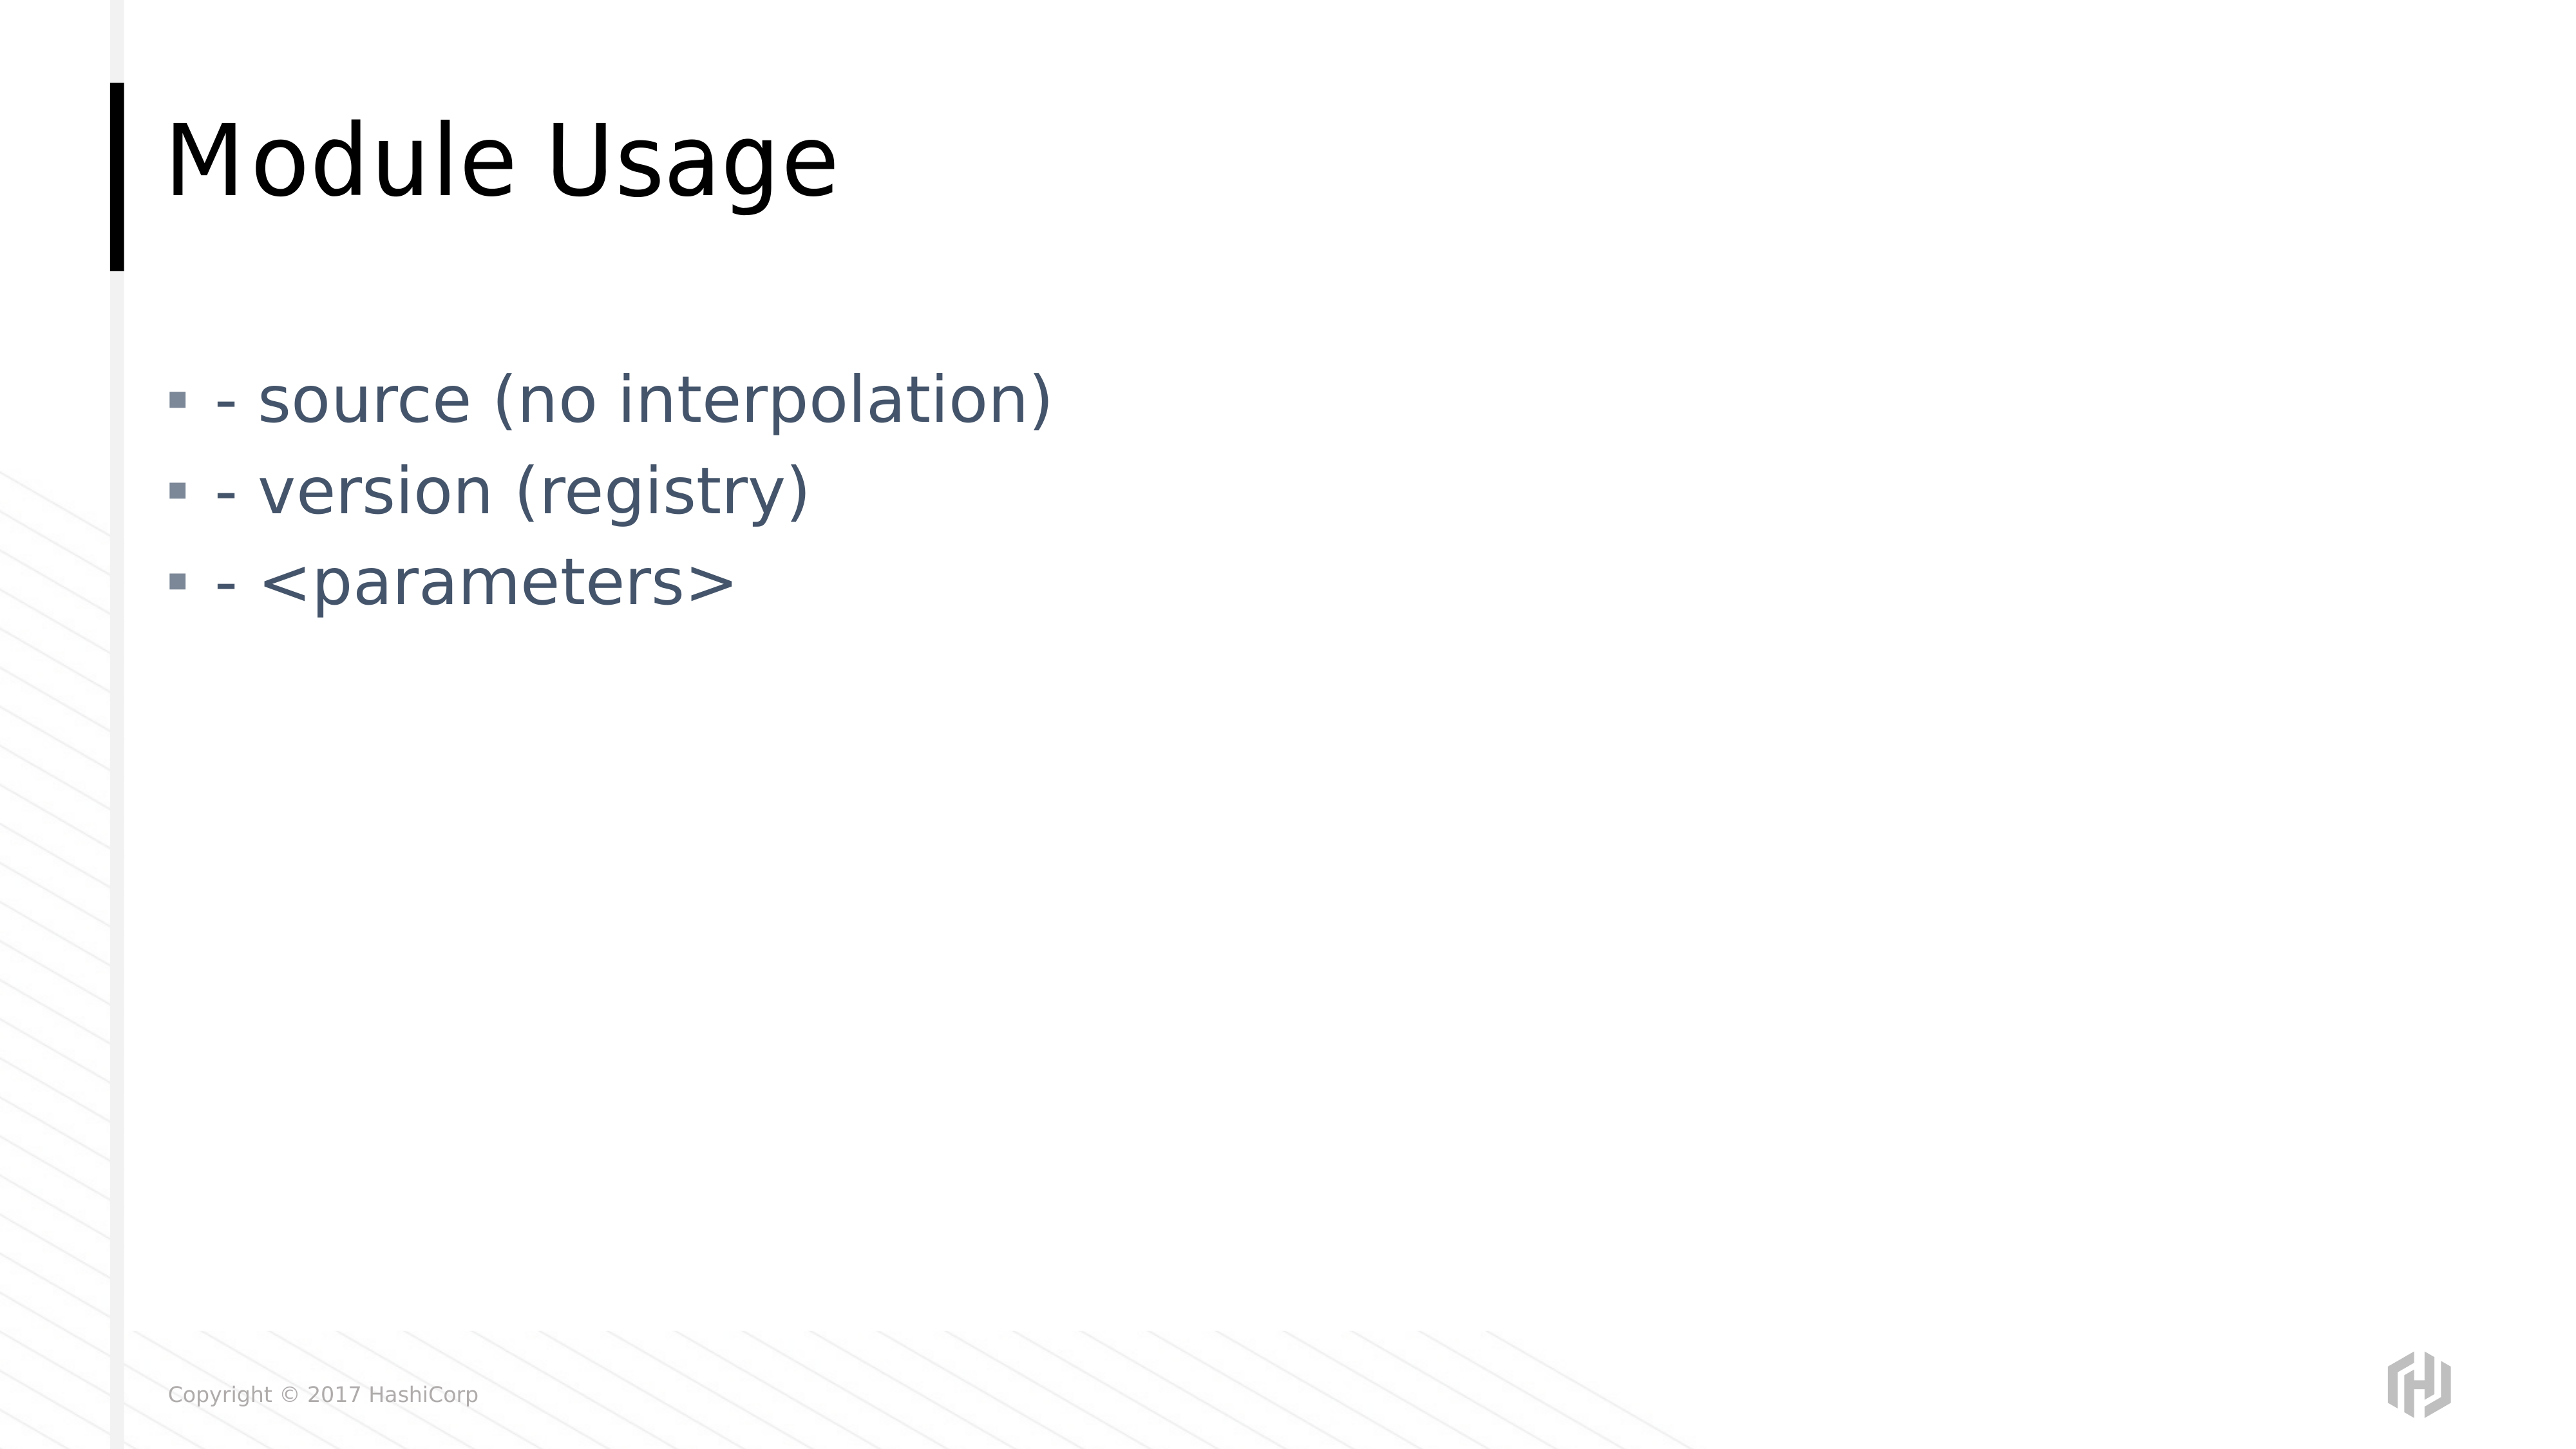

# Module Usage
- source (no interpolation)
- version (registry)
- <parameters>